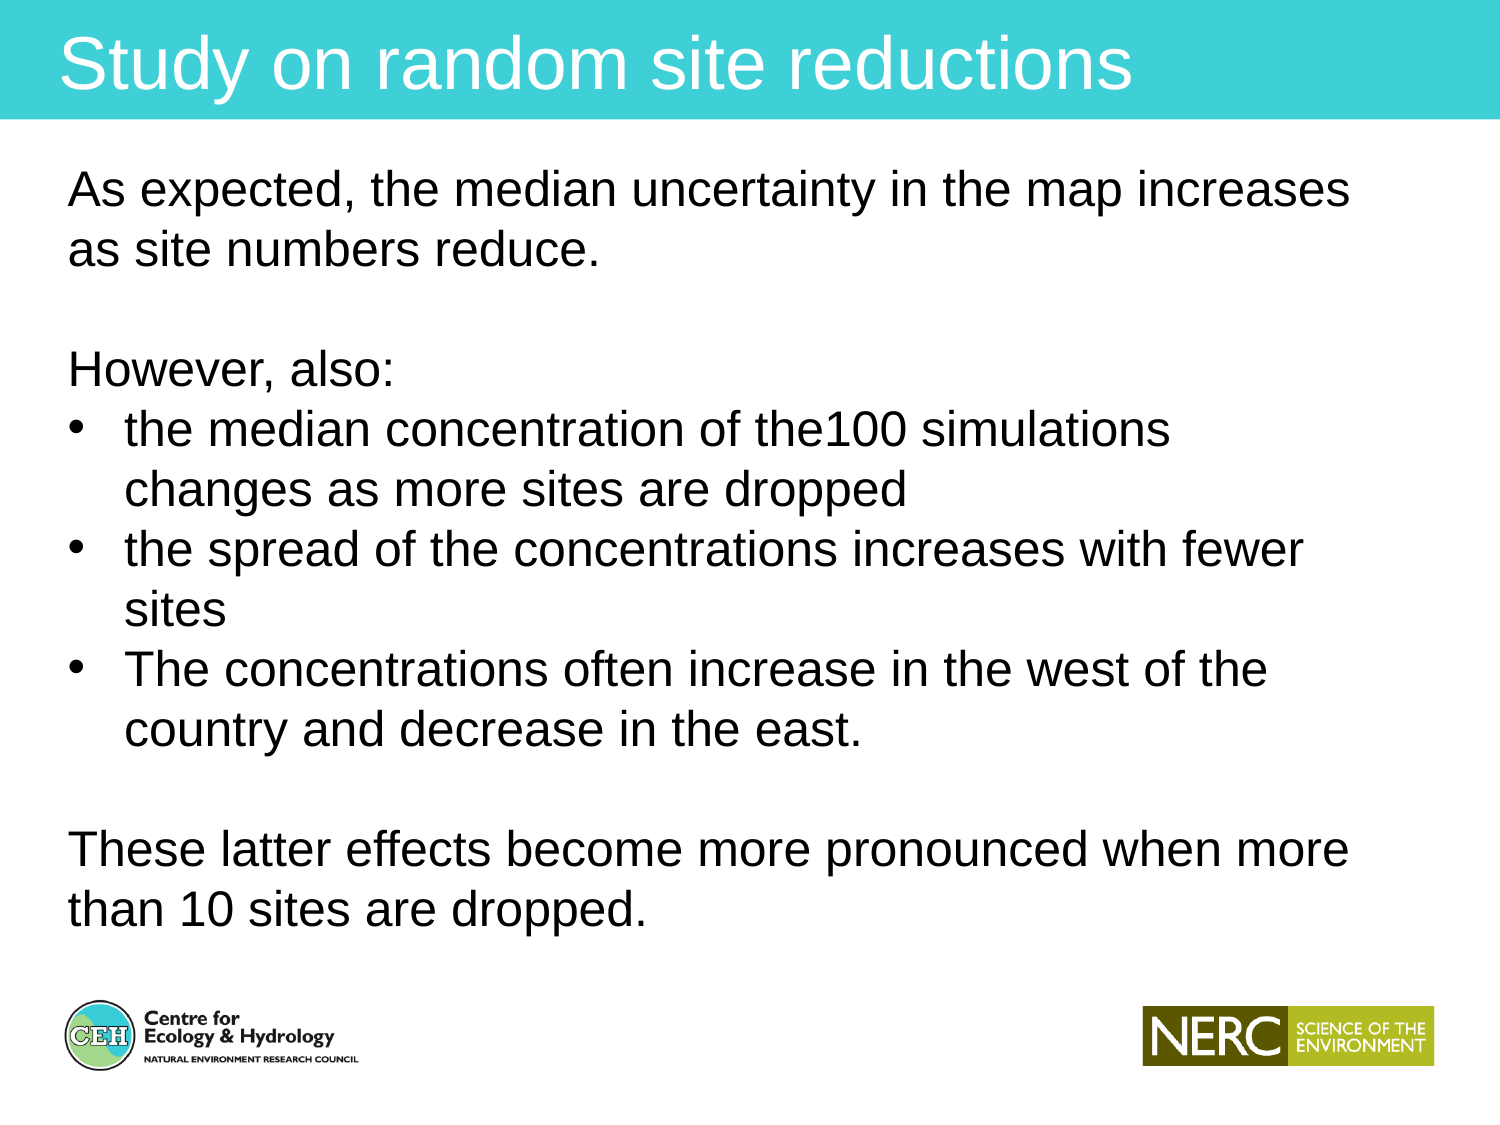

Study on random site reductions
As expected, the median uncertainty in the map increases as site numbers reduce.

However, also:
the median concentration of the100 simulations changes as more sites are dropped
the spread of the concentrations increases with fewer sites
The concentrations often increase in the west of the country and decrease in the east.

These latter effects become more pronounced when more than 10 sites are dropped.